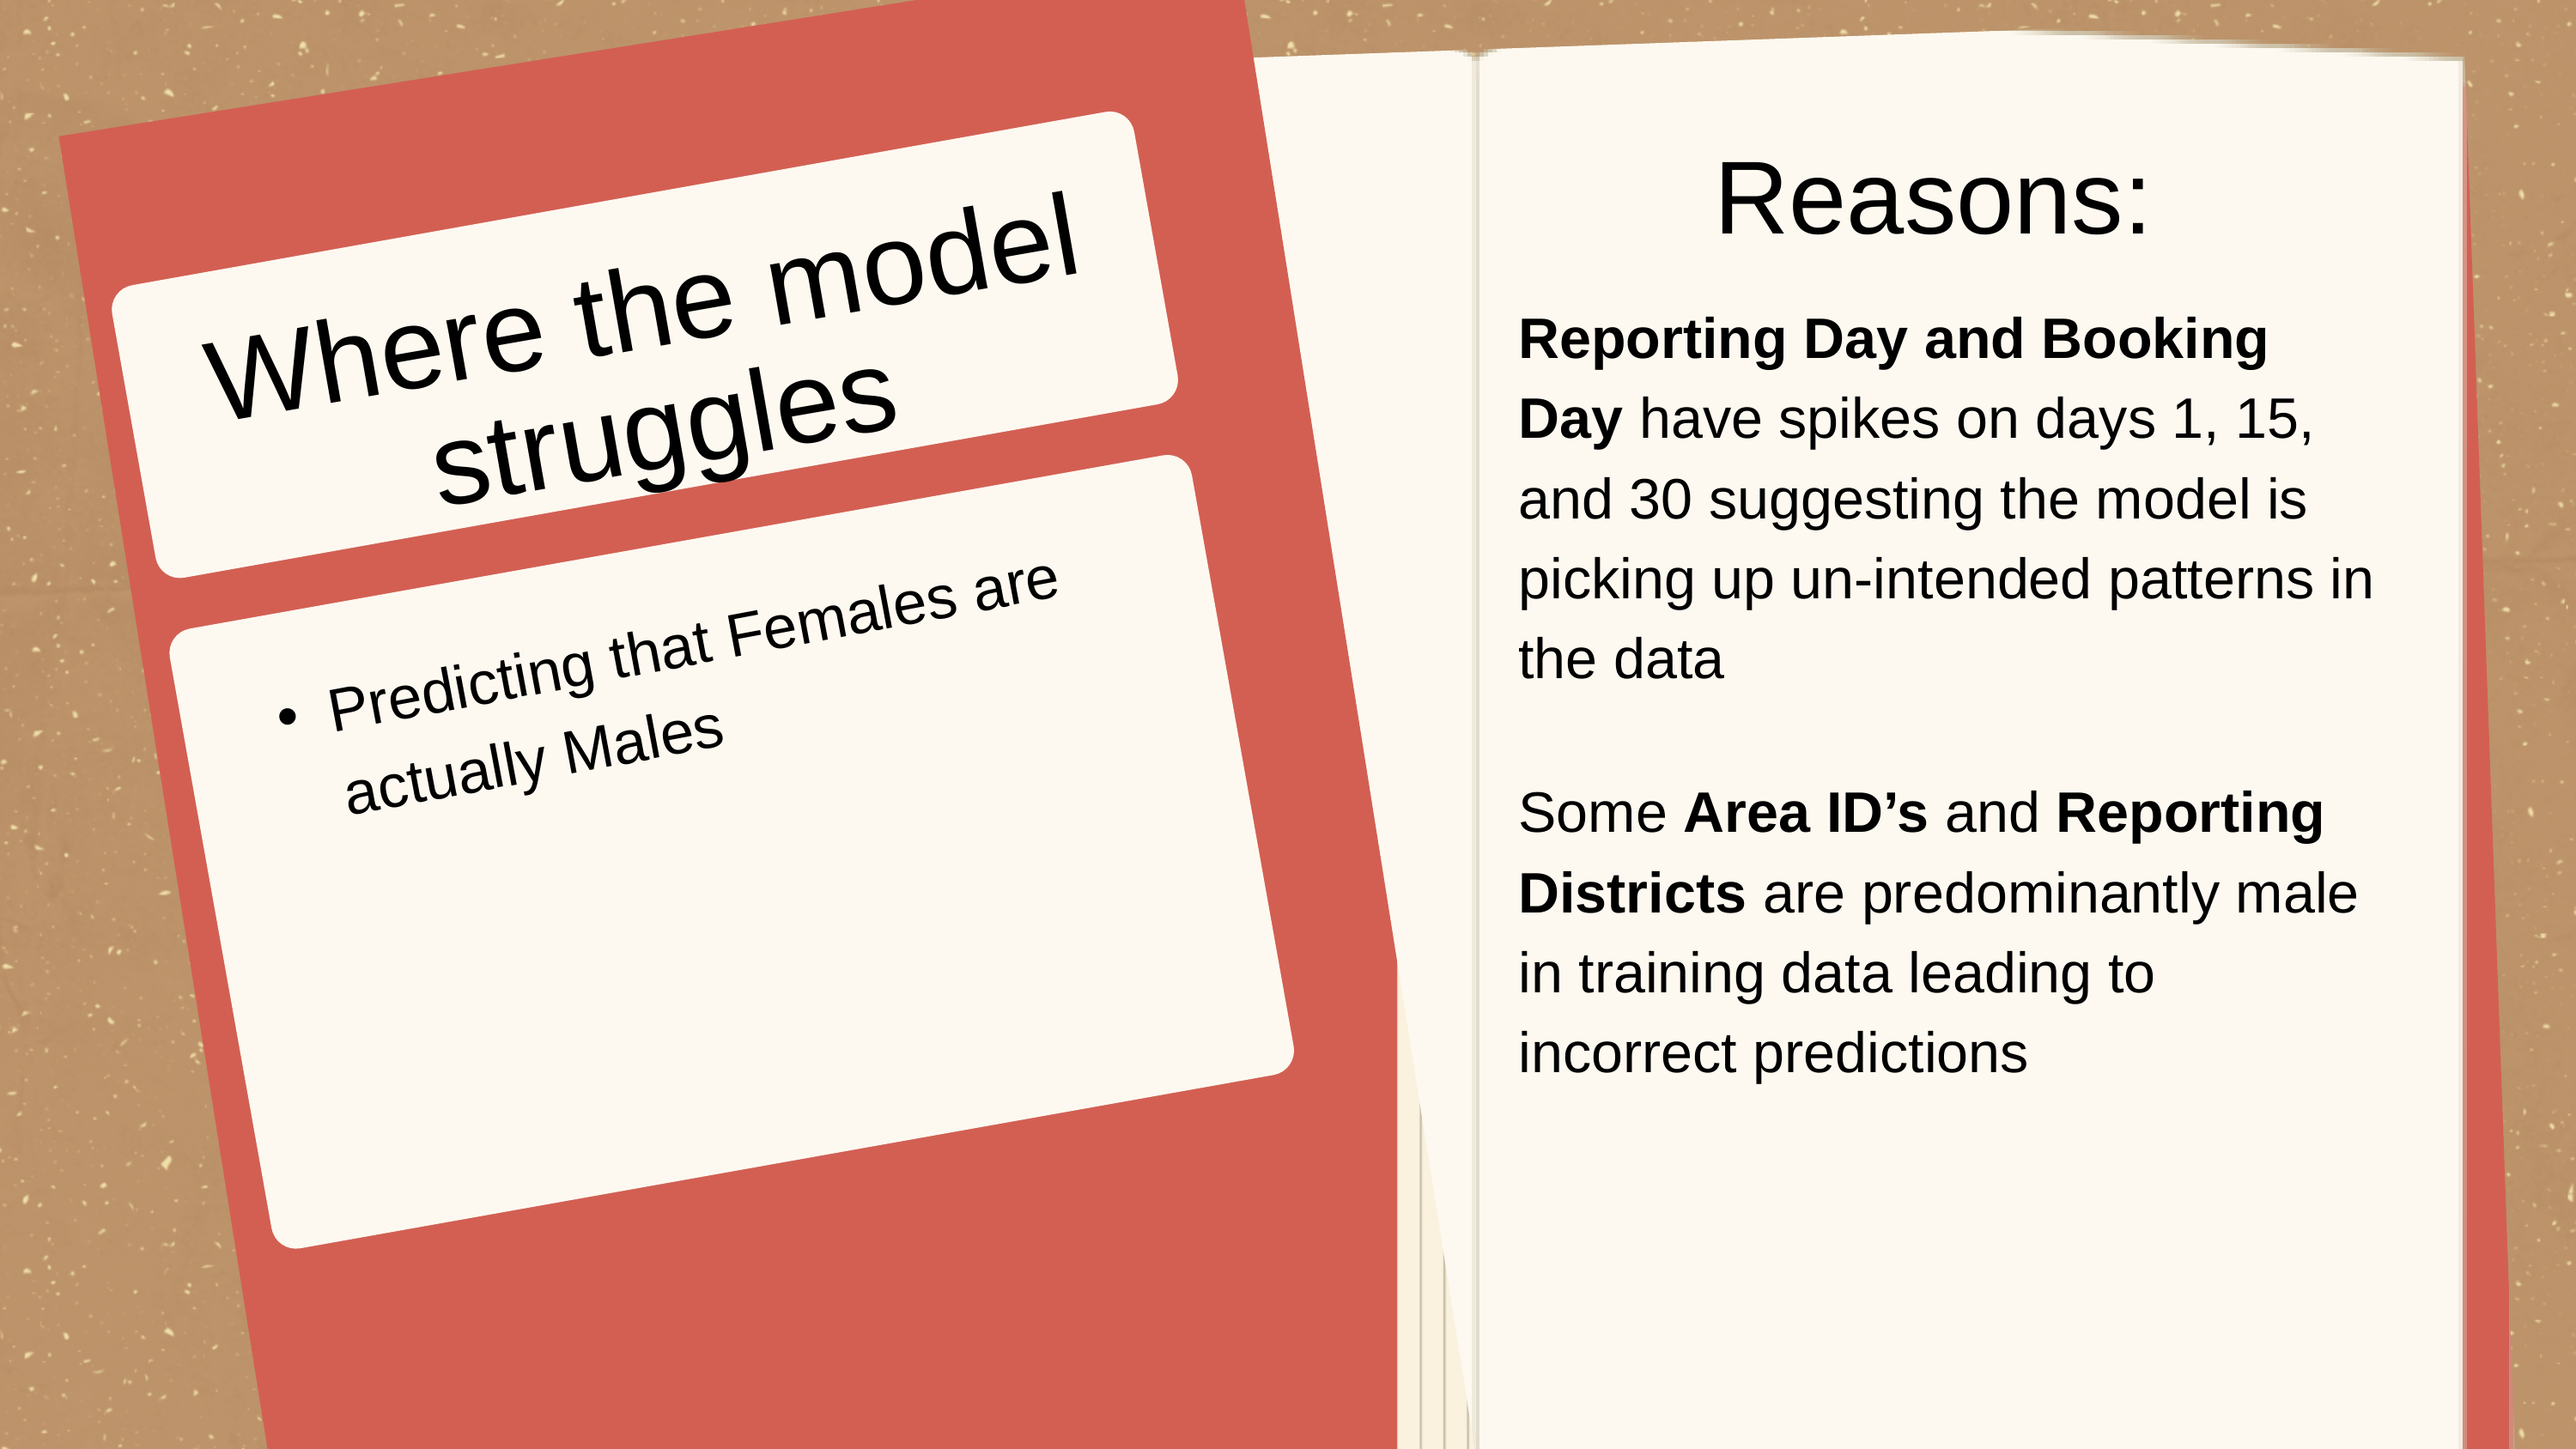

Reasons:

Where the model struggles

Reporting Day and Booking Day have spikes on days 1, 15, and 30 suggesting the model is picking up un-intended patterns in the data

Predicting that Females are actually Males

Some Area ID’s and Reporting Districts are predominantly male in training data leading to incorrect predictions